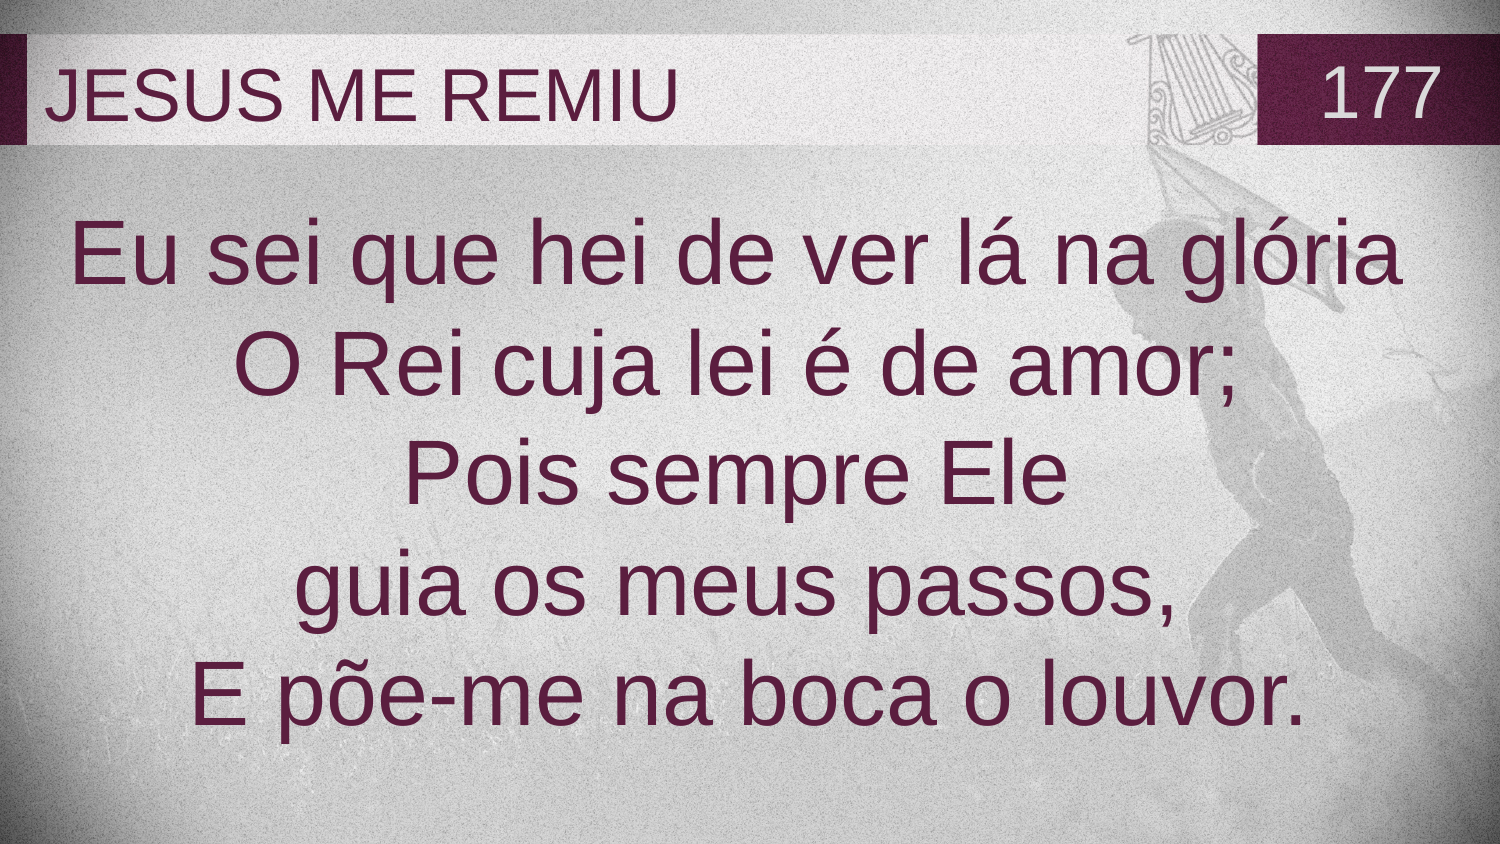

# JESUS ME REMIU
177
Eu sei que hei de ver lá na glória
O Rei cuja lei é de amor;
Pois sempre Ele
guia os meus passos,
E põe-me na boca o louvor.